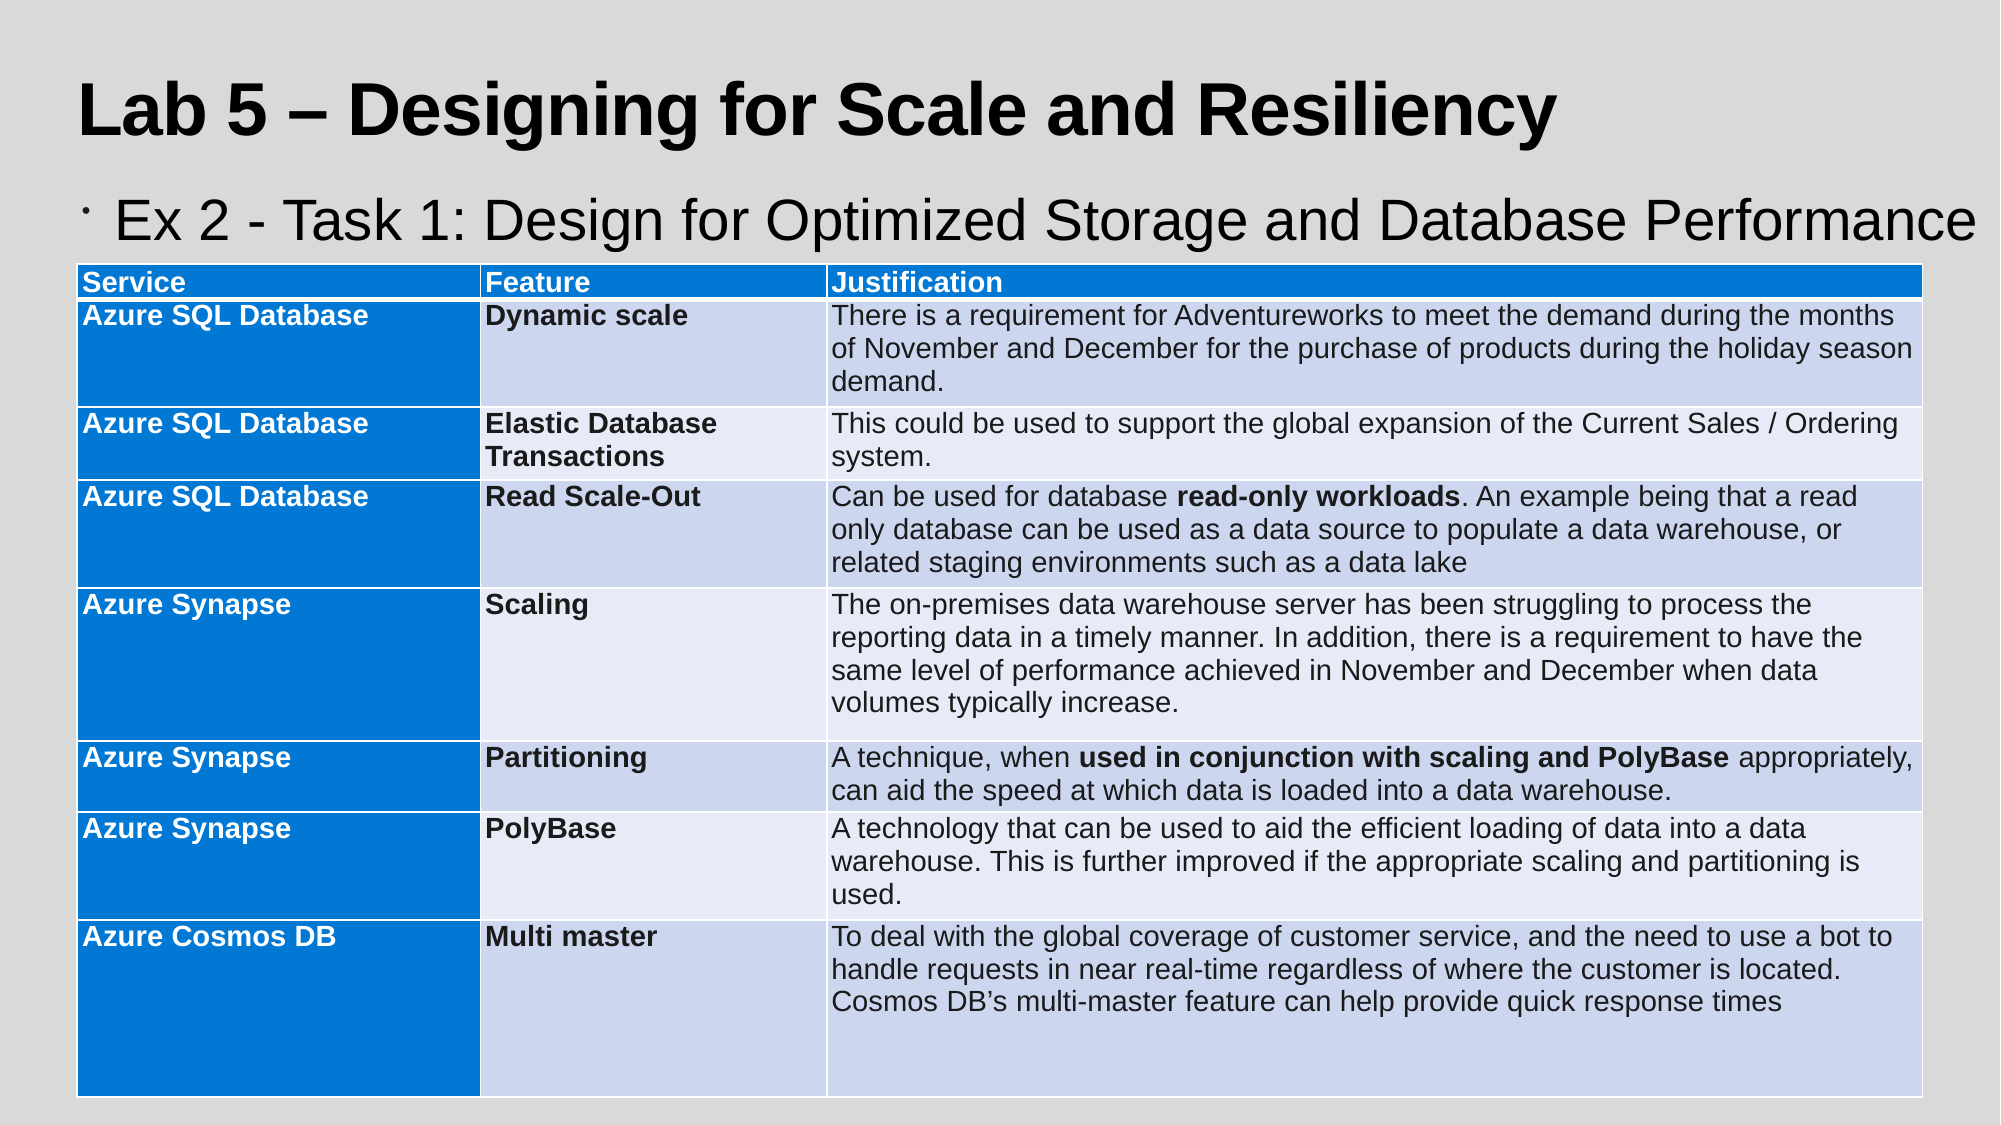

# Lab 5 – Designing for Scale and Resiliency
Ex 2 - Task 1: Design for Optimized Storage and Database Performance

| Service | Feature | Justification |
| --- | --- | --- |
| Azure SQL Database | Dynamic scale | There is a requirement for Adventureworks to meet the demand during the months of November and December for the purchase of products during the holiday season demand. |
| Azure SQL Database | Elastic Database Transactions | This could be used to support the global expansion of the Current Sales / Ordering system. |
| Azure SQL Database | Read Scale-Out | Can be used for database read-only workloads. An example being that a read only database can be used as a data source to populate a data warehouse, or related staging environments such as a data lake |
| Azure Synapse | Scaling | The on-premises data warehouse server has been struggling to process the reporting data in a timely manner. In addition, there is a requirement to have the same level of performance achieved in November and December when data volumes typically increase. |
| Azure Synapse | Partitioning | A technique, when used in conjunction with scaling and PolyBase appropriately, can aid the speed at which data is loaded into a data warehouse. |
| Azure Synapse | PolyBase | A technology that can be used to aid the efficient loading of data into a data warehouse. This is further improved if the appropriate scaling and partitioning is used. |
| Azure Cosmos DB | Multi master | To deal with the global coverage of customer service, and the need to use a bot to handle requests in near real-time regardless of where the customer is located. Cosmos DB’s multi-master feature can help provide quick response times |